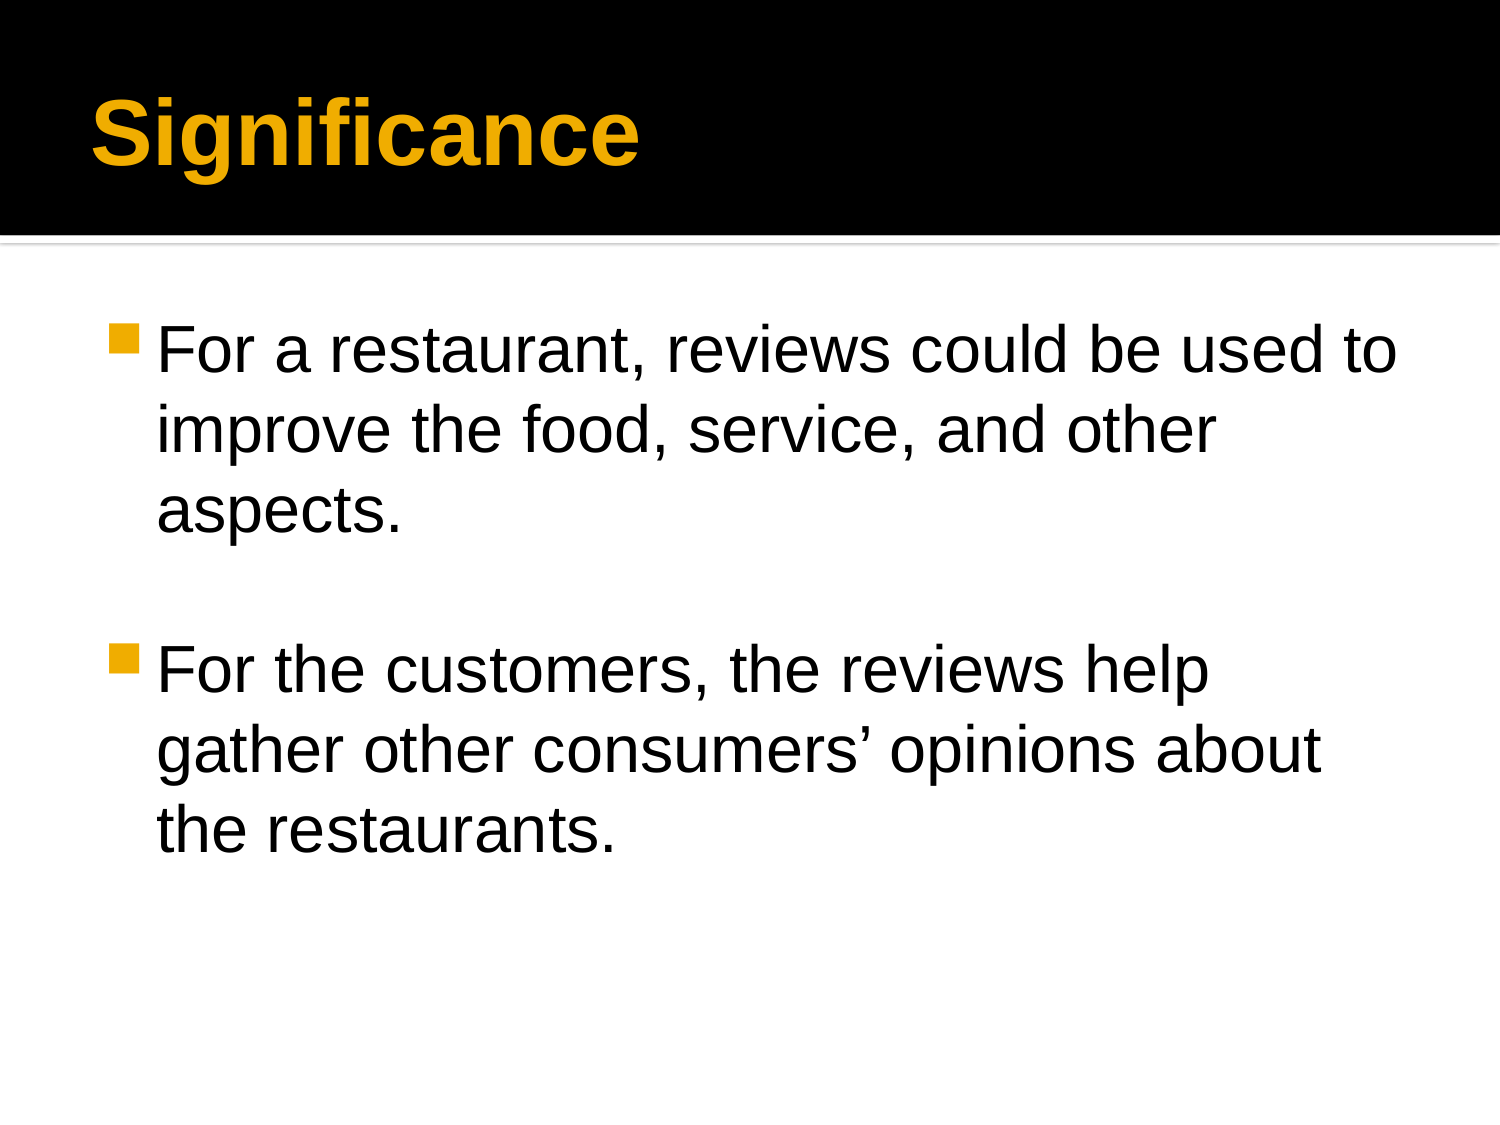

# Significance
For a restaurant, reviews could be used to improve the food, service, and other aspects.

For the customers, the reviews help gather other consumers’ opinions about the restaurants.